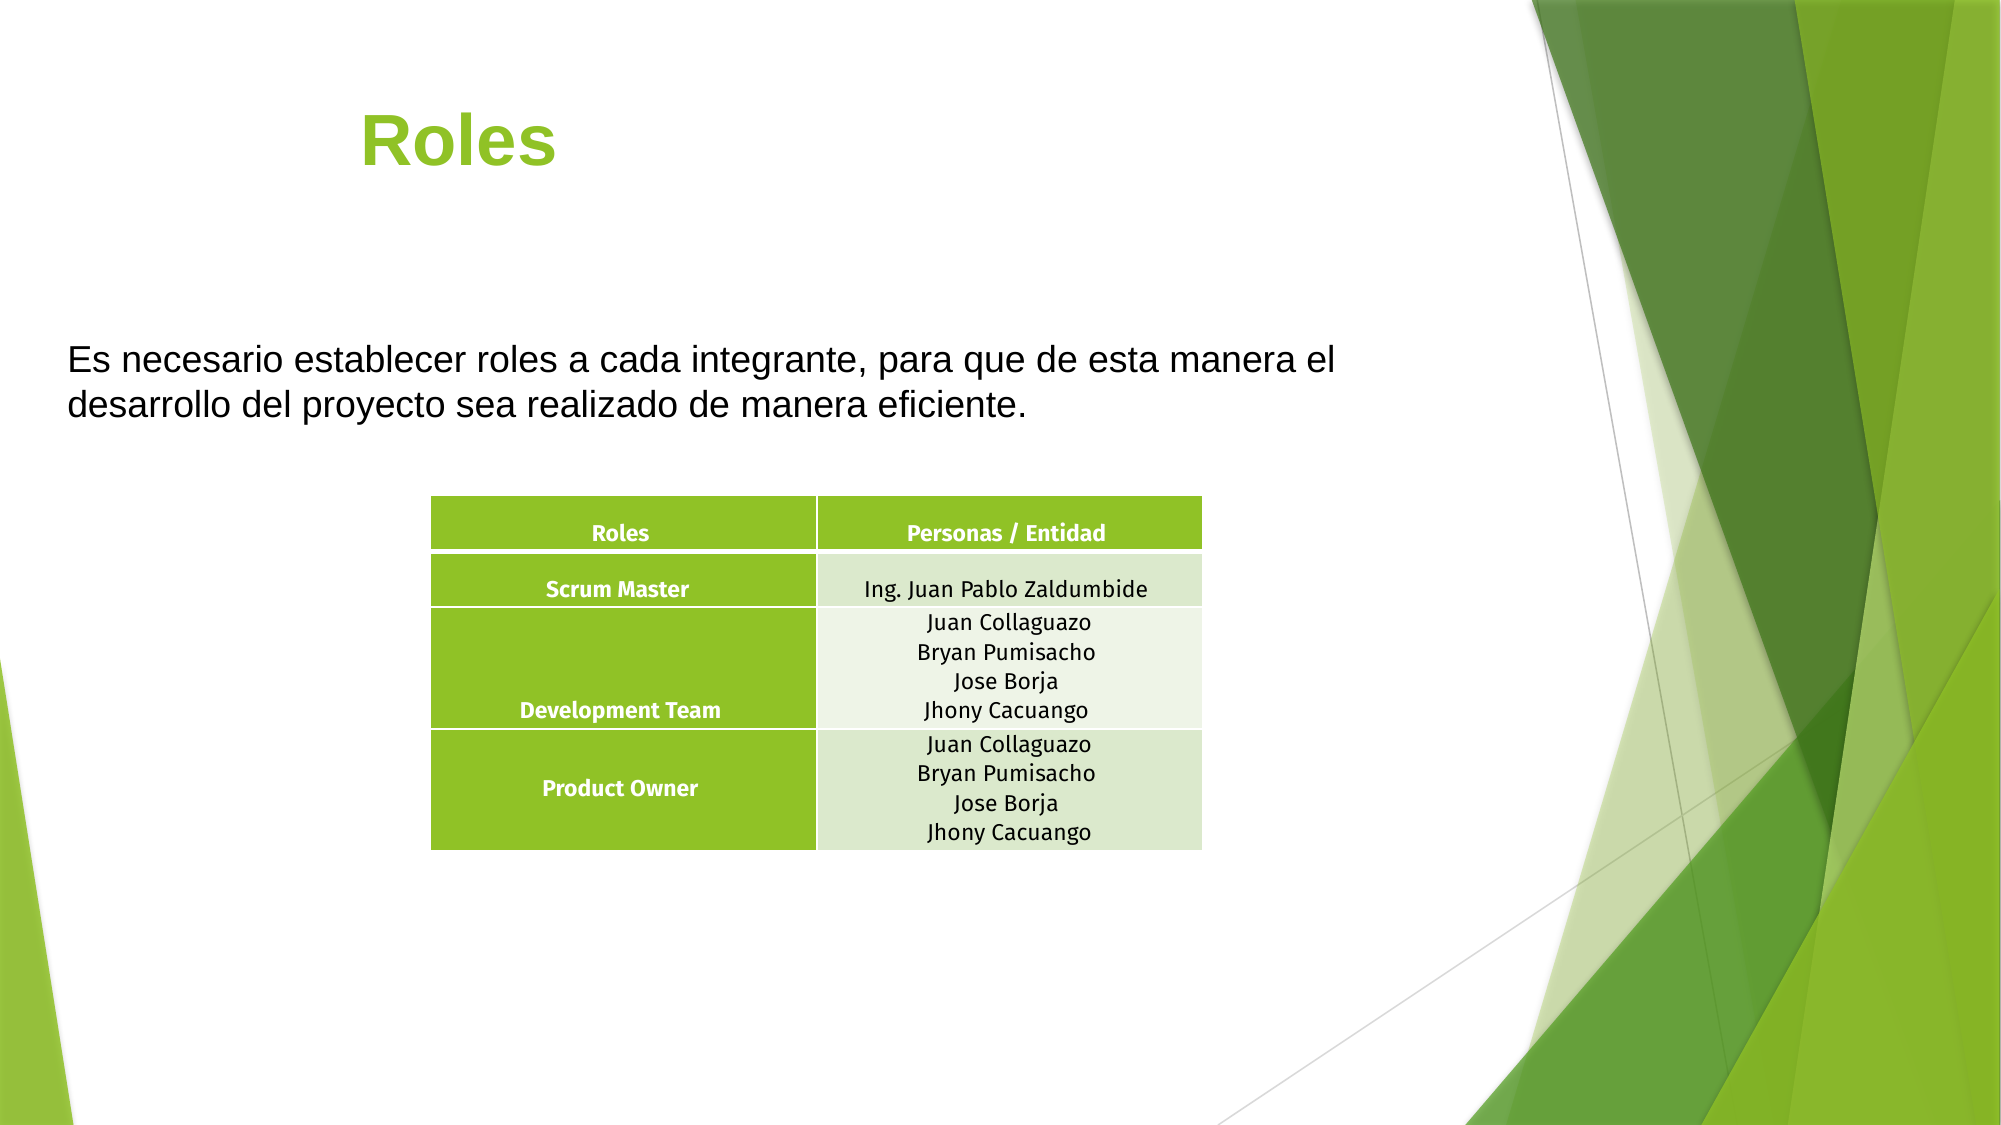

# Roles
Es necesario establecer roles a cada integrante, para que de esta manera el
desarrollo del proyecto sea realizado de manera eficiente.

| Roles | Personas / Entidad |
| --- | --- |
| Scrum Master | Ing. Juan Pablo Zaldumbide |
| Development Team | Juan Collaguazo Bryan Pumisacho Jose Borja Jhony Cacuango |
| Product Owner | Juan Collaguazo Bryan Pumisacho Jose Borja Jhony Cacuango |